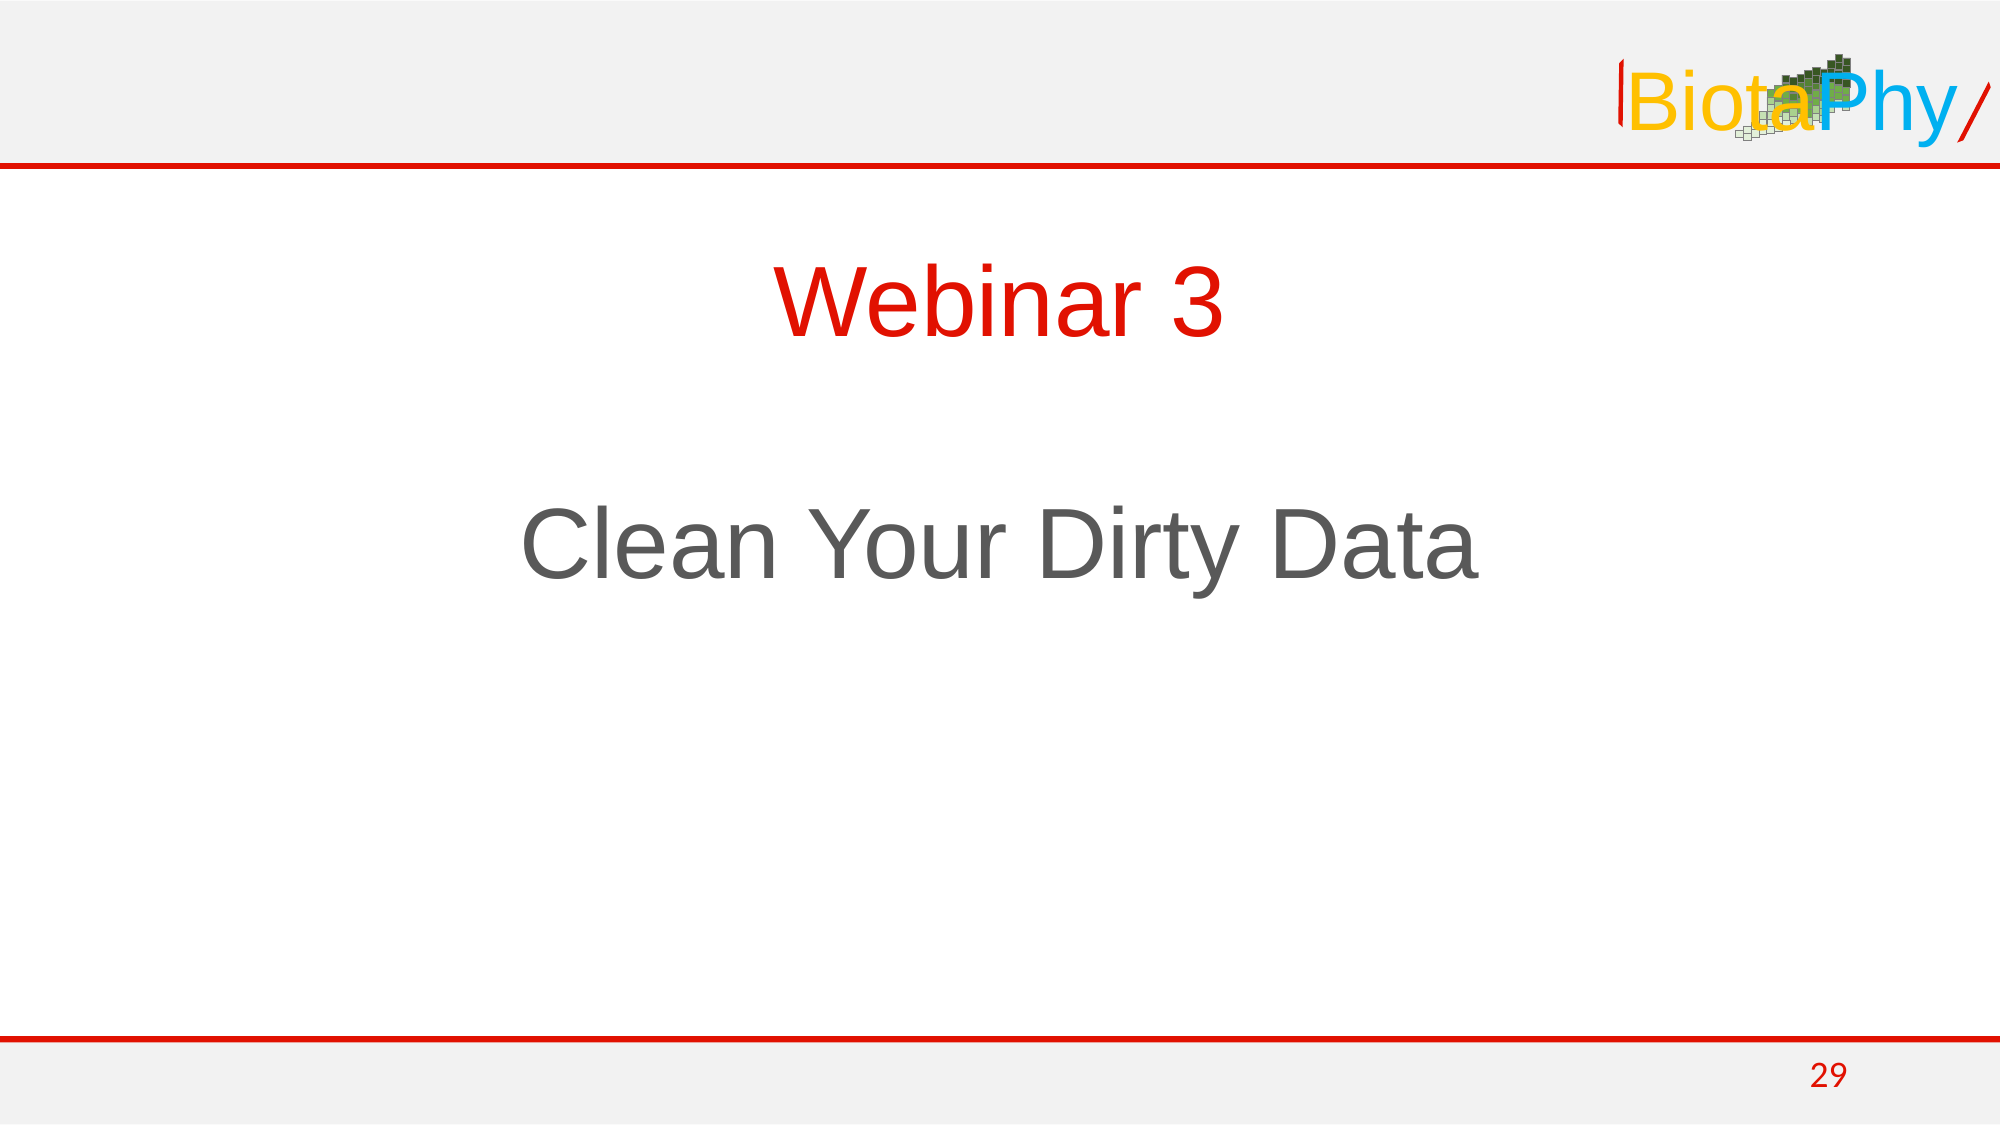

BiotaPhy

Webinar 3
Clean Your Dirty Data

29